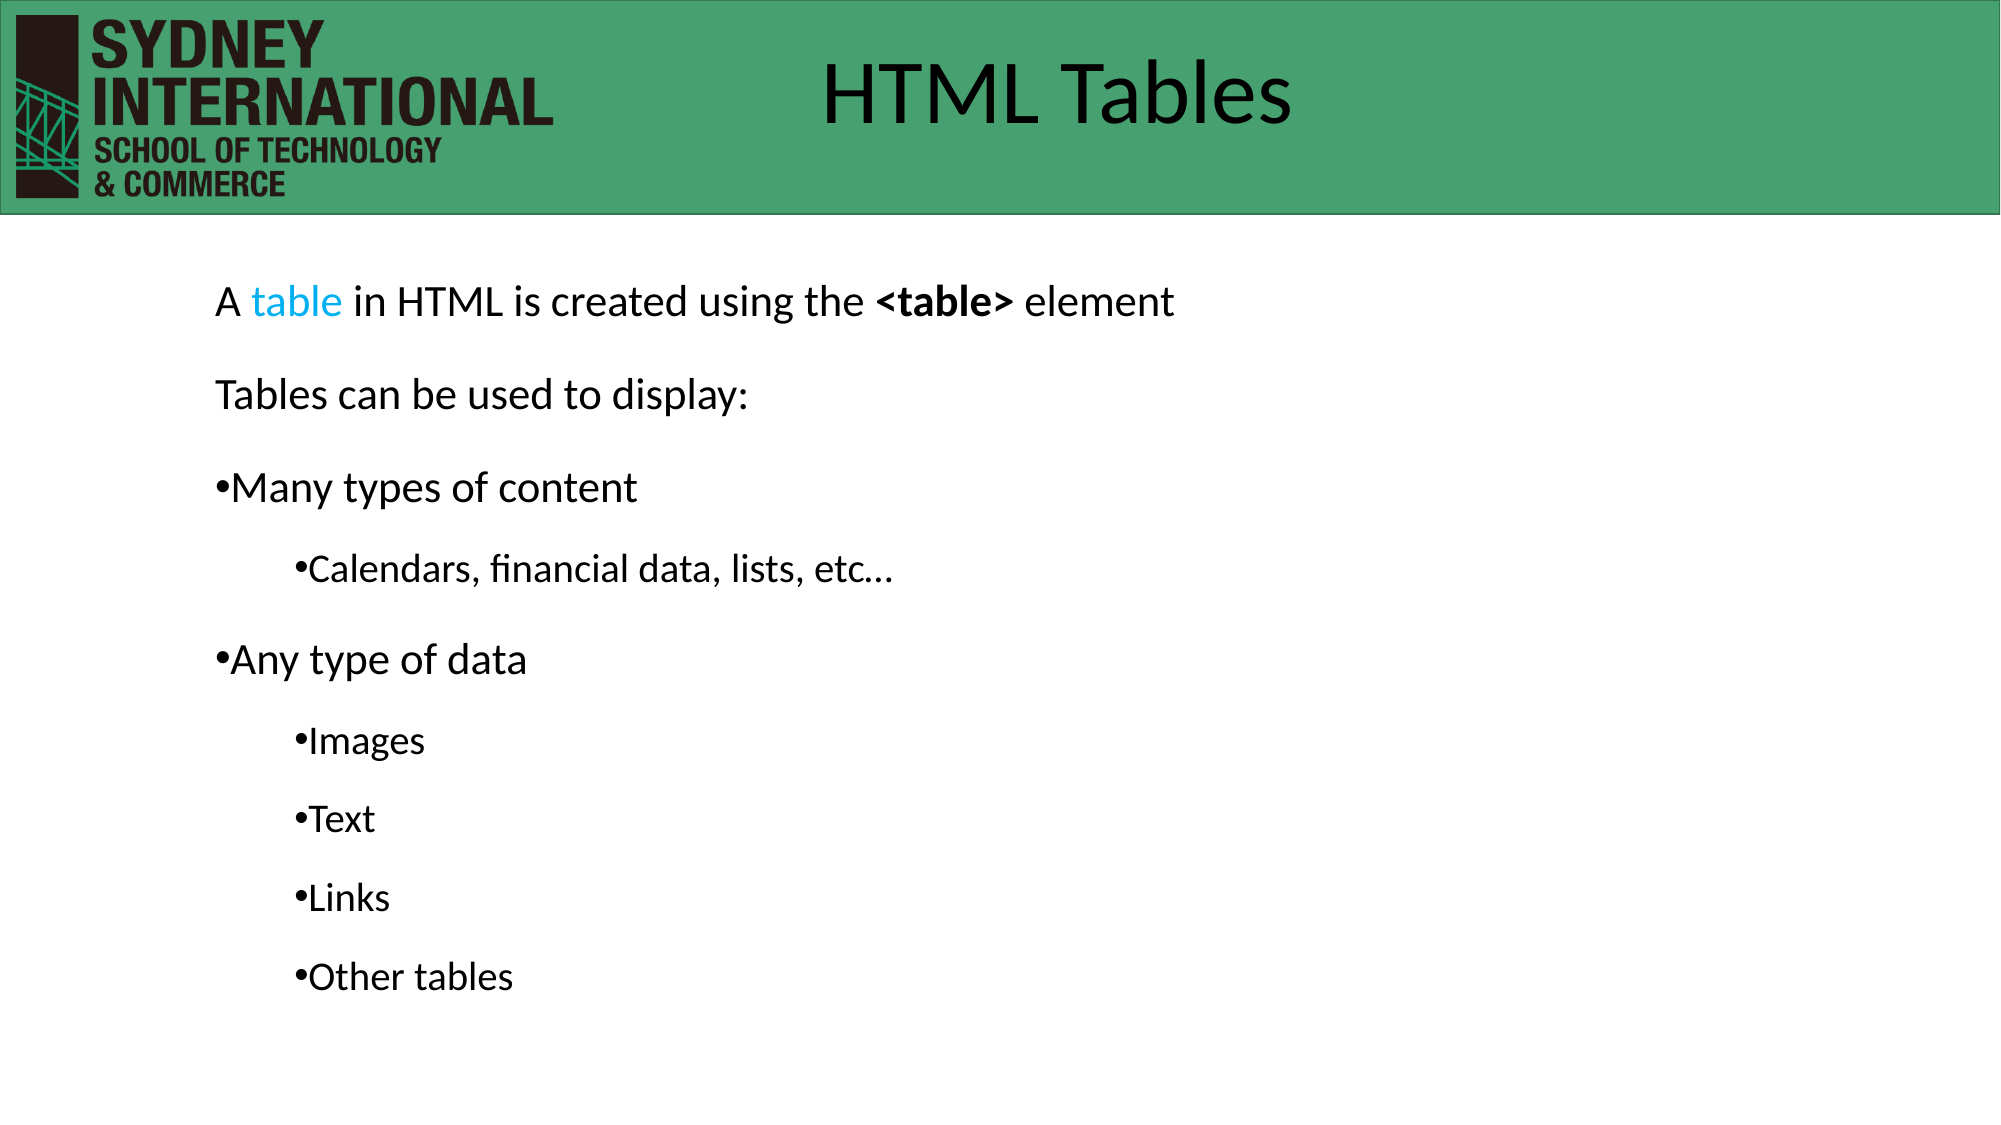

# HTML Tables
A table in HTML is created using the <table> element
Tables can be used to display:
Many types of content
Calendars, financial data, lists, etc…
Any type of data
Images
Text
Links
Other tables